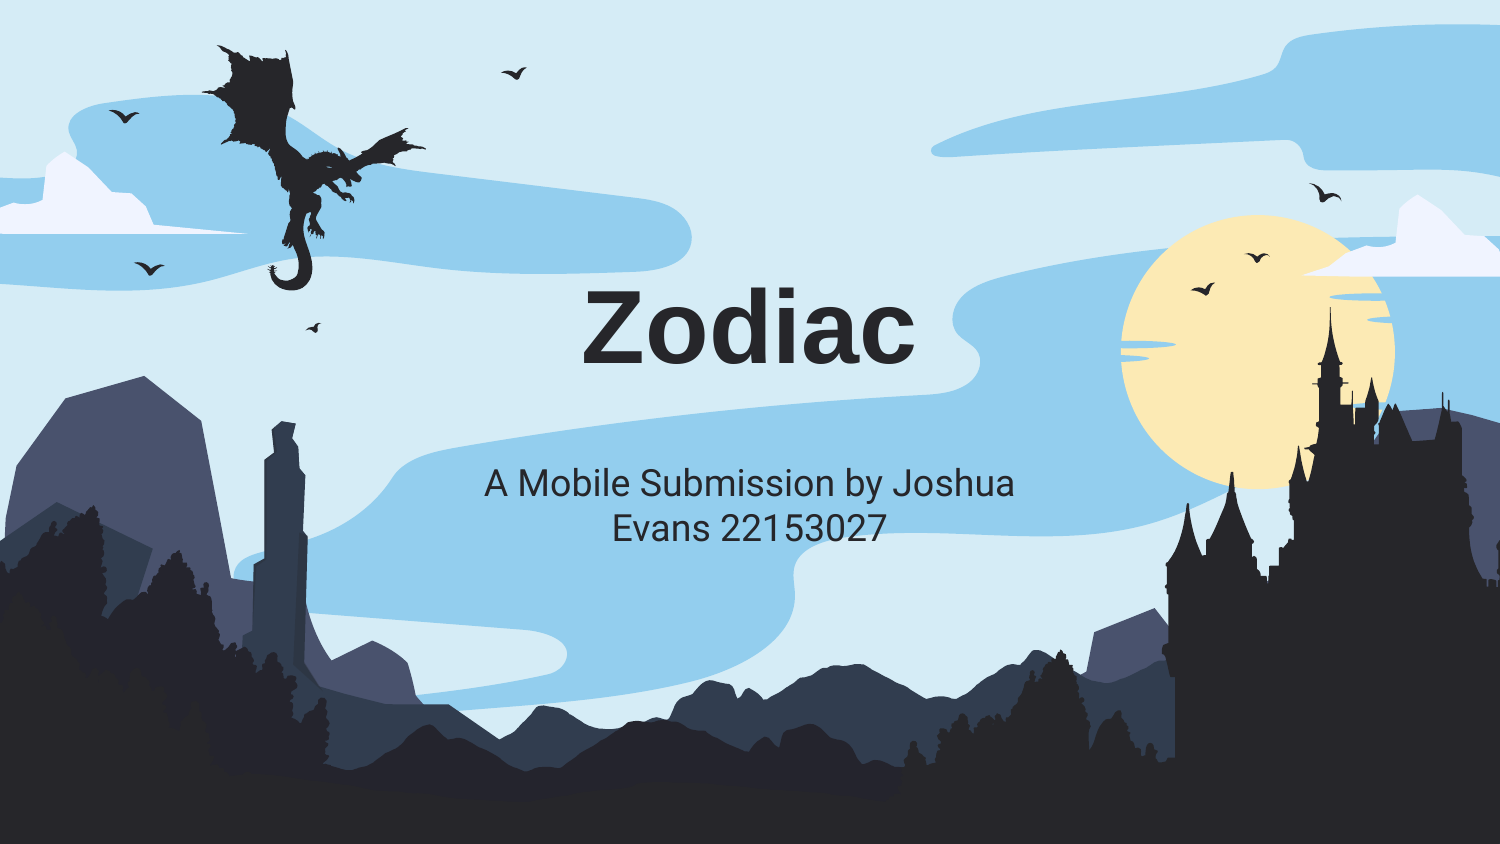

# Zodiac
A Mobile Submission by Joshua Evans 22153027